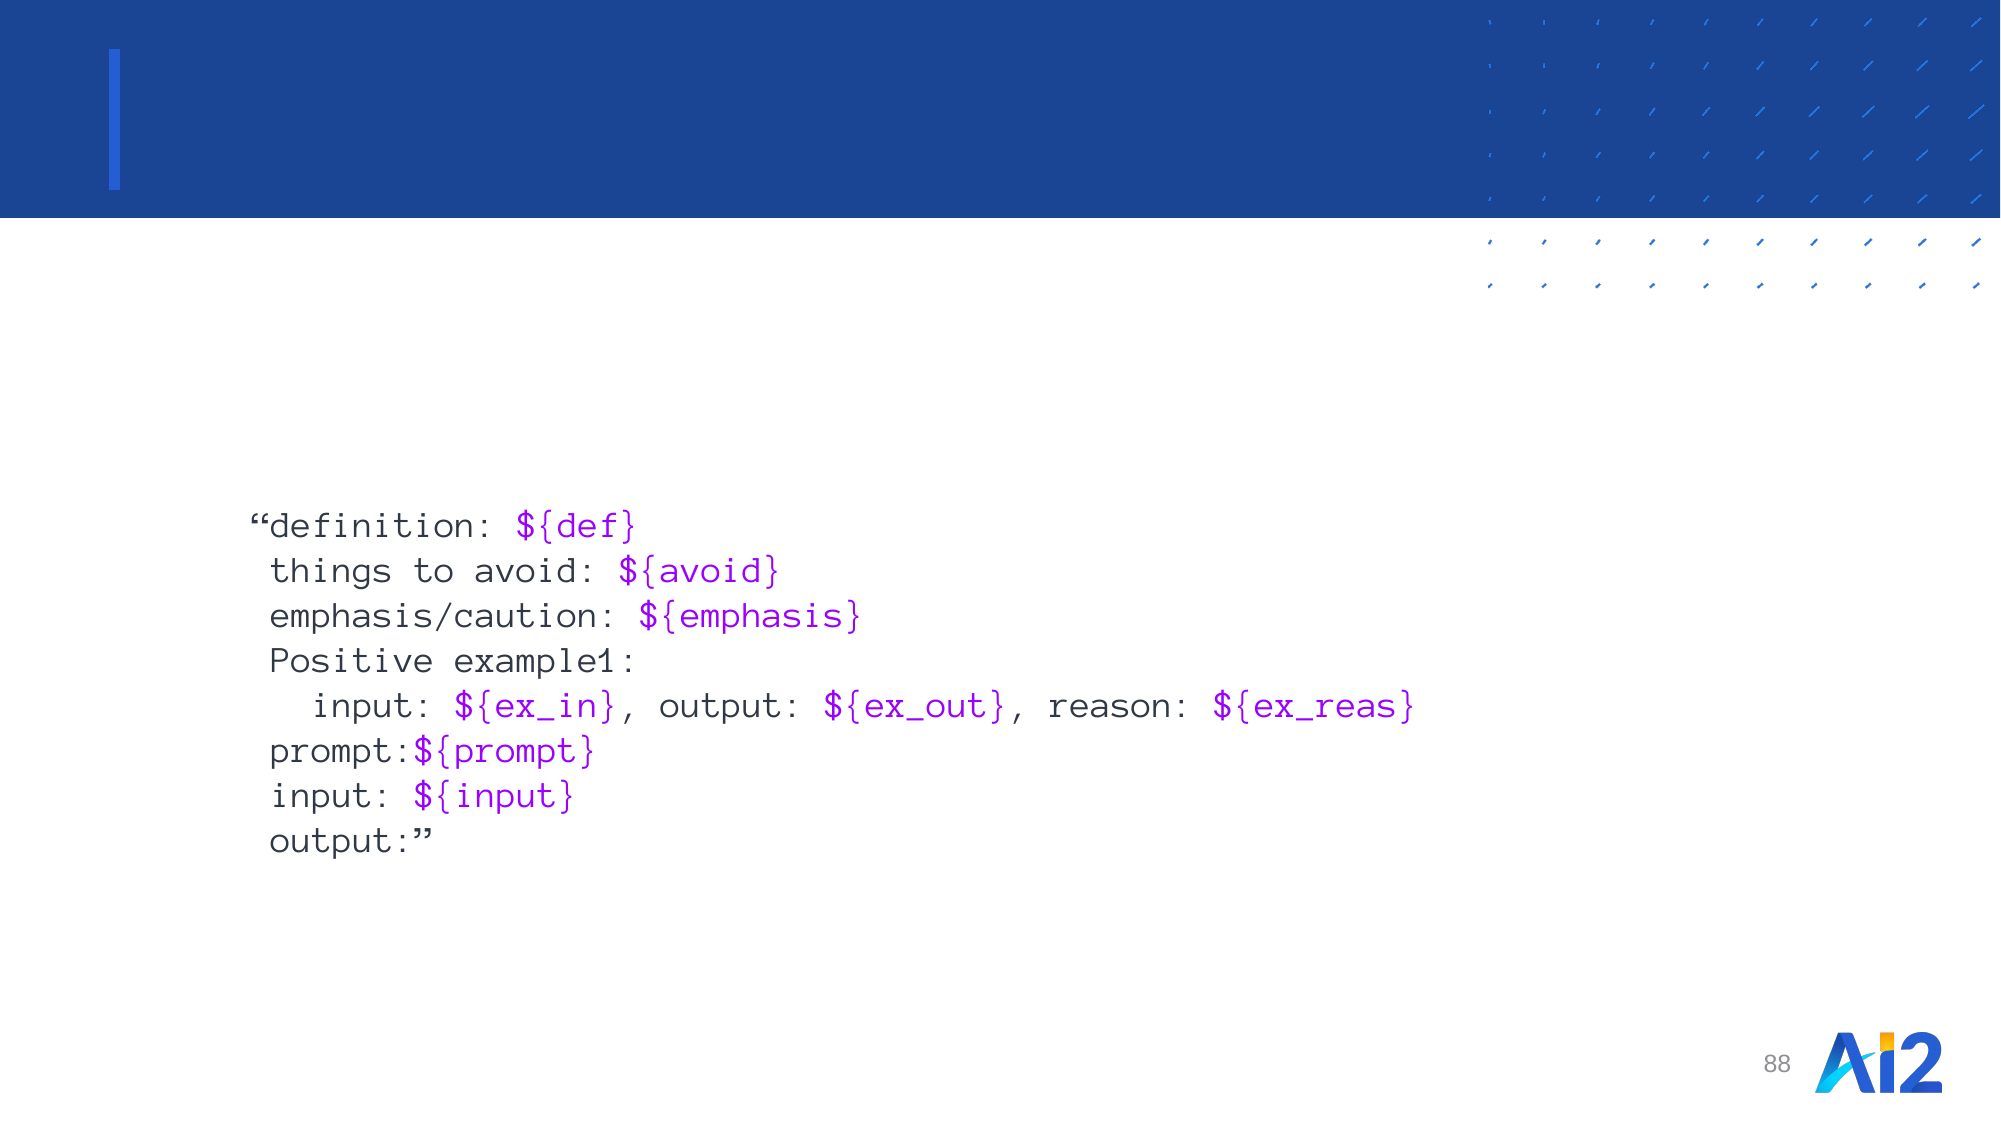

#

“definition: ${def}
 things to avoid: ${avoid}
 emphasis/caution: ${emphasis}
 Positive example1:
   input: ${ex_in}, output: ${ex_out}, reason: ${ex_reas}
 prompt:${prompt}
 input: ${input}
 output:”
88